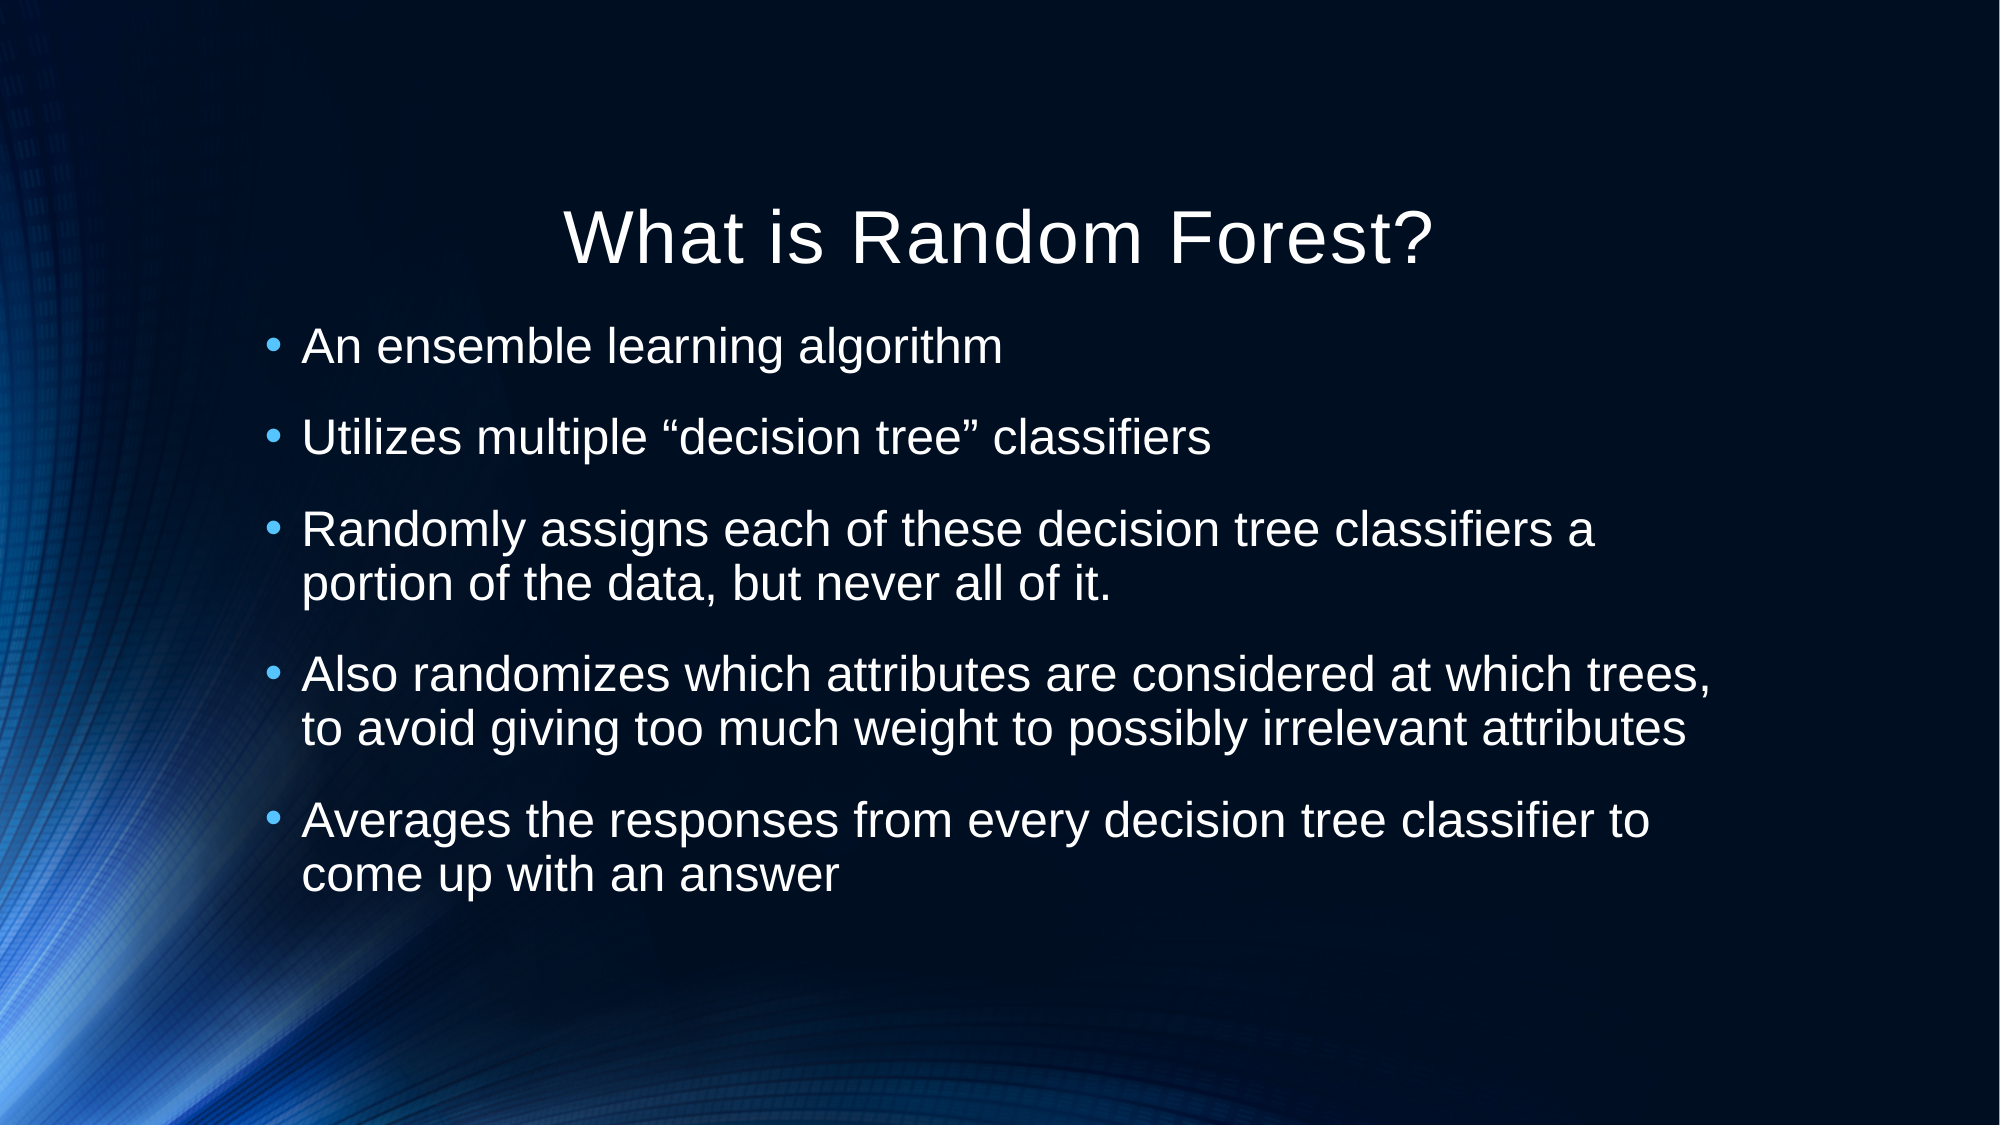

# What is Random Forest?
An ensemble learning algorithm
Utilizes multiple “decision tree” classifiers
Randomly assigns each of these decision tree classifiers a portion of the data, but never all of it.
Also randomizes which attributes are considered at which trees, to avoid giving too much weight to possibly irrelevant attributes
Averages the responses from every decision tree classifier to come up with an answer